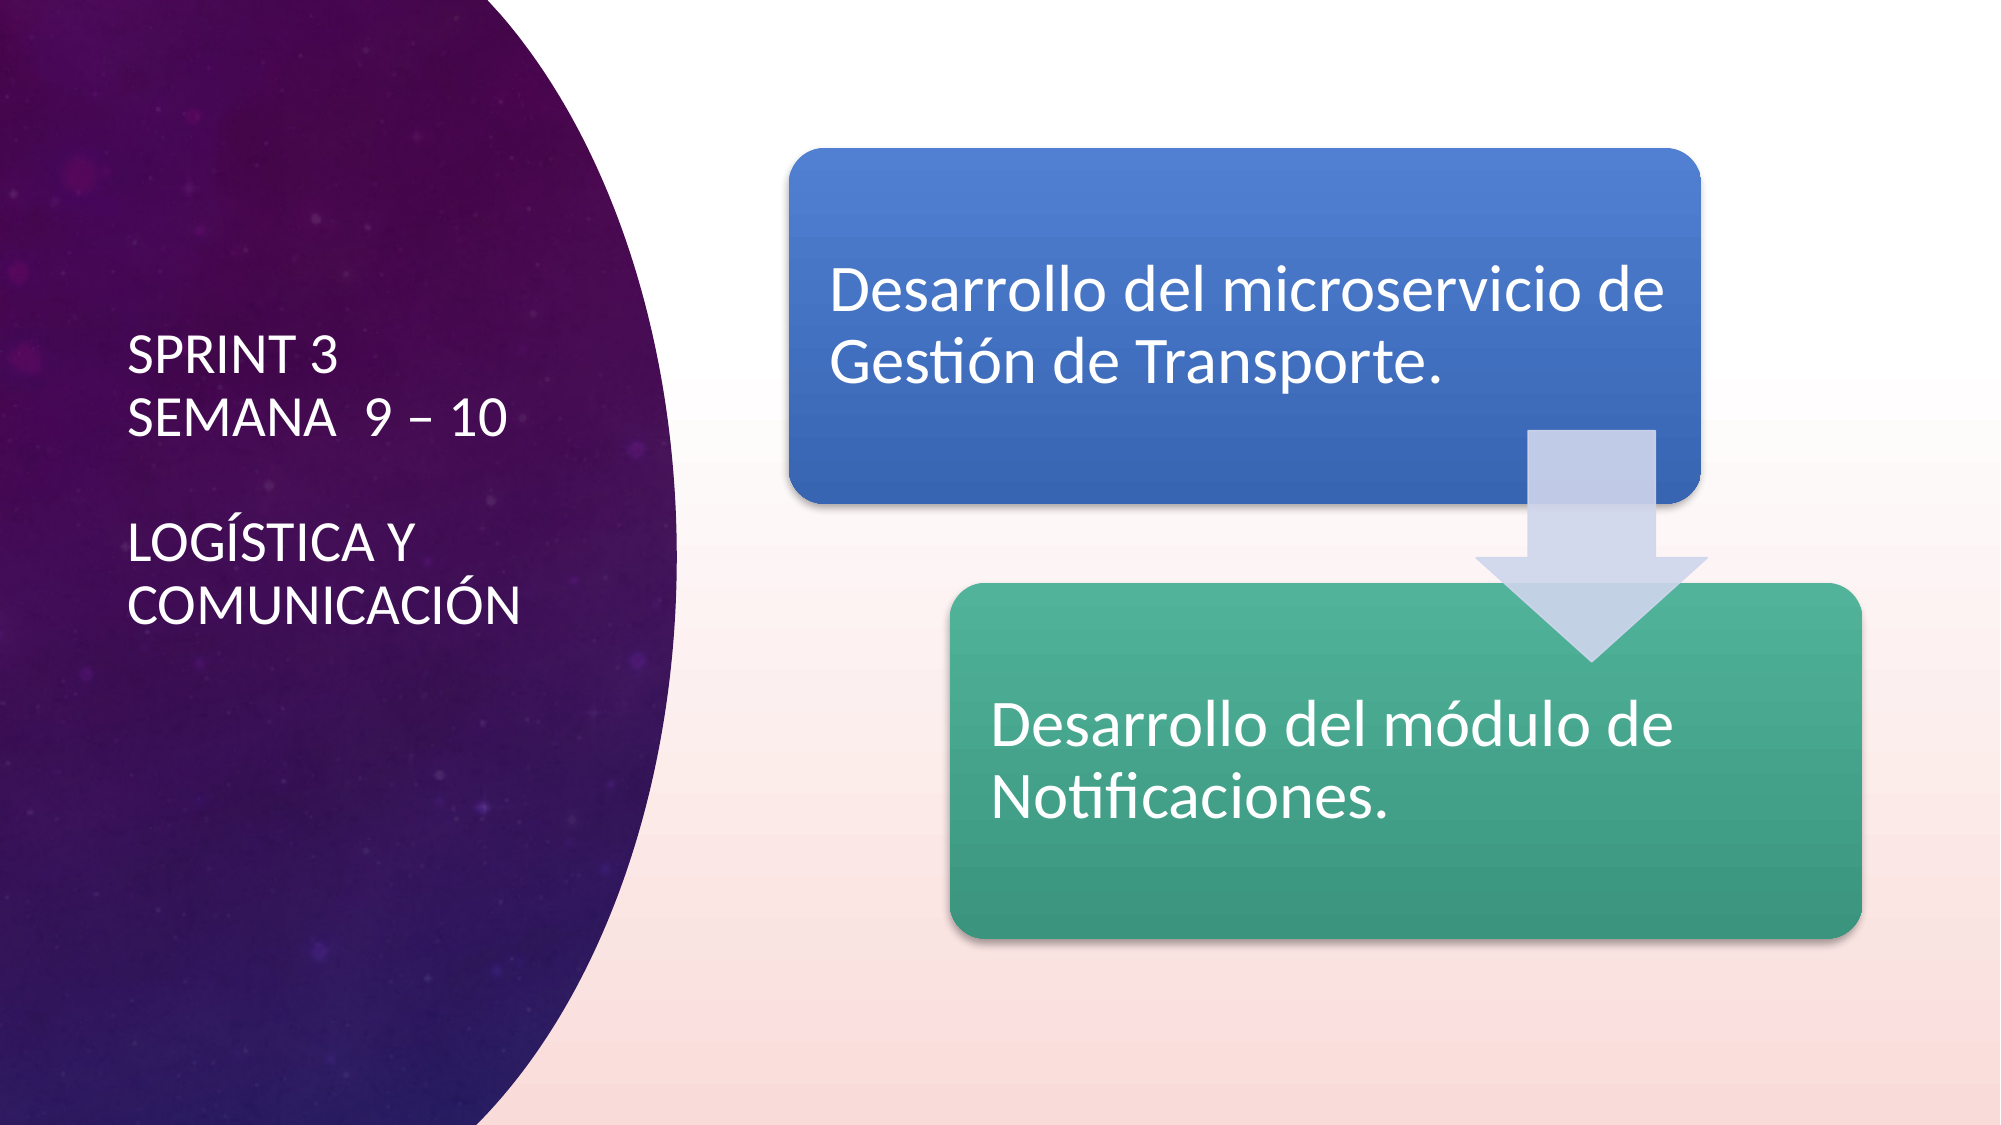

# Sprint 3 Semana  9 – 10 Logística y Comunicación
Desarrollo del microservicio de Gestión de Transporte.
Desarrollo del módulo de Notificaciones.